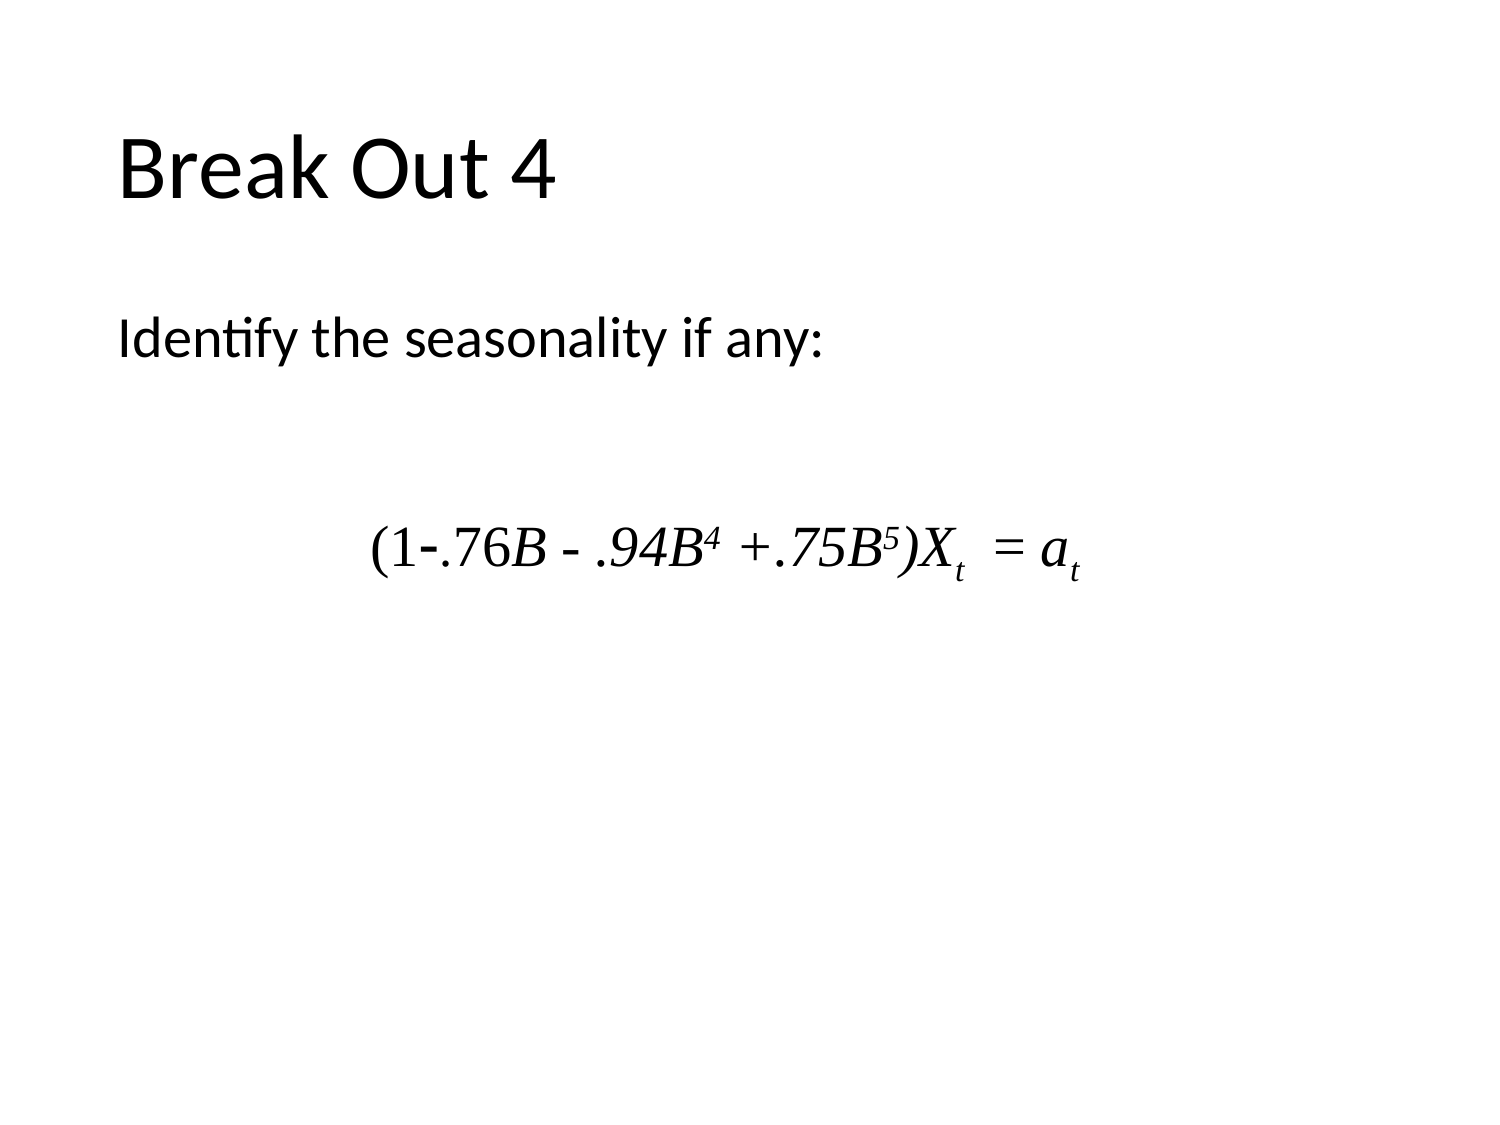

Break Out 4
Identify the seasonality if any:

(1−.76B - .94B4 +.75B5)Xt  = at